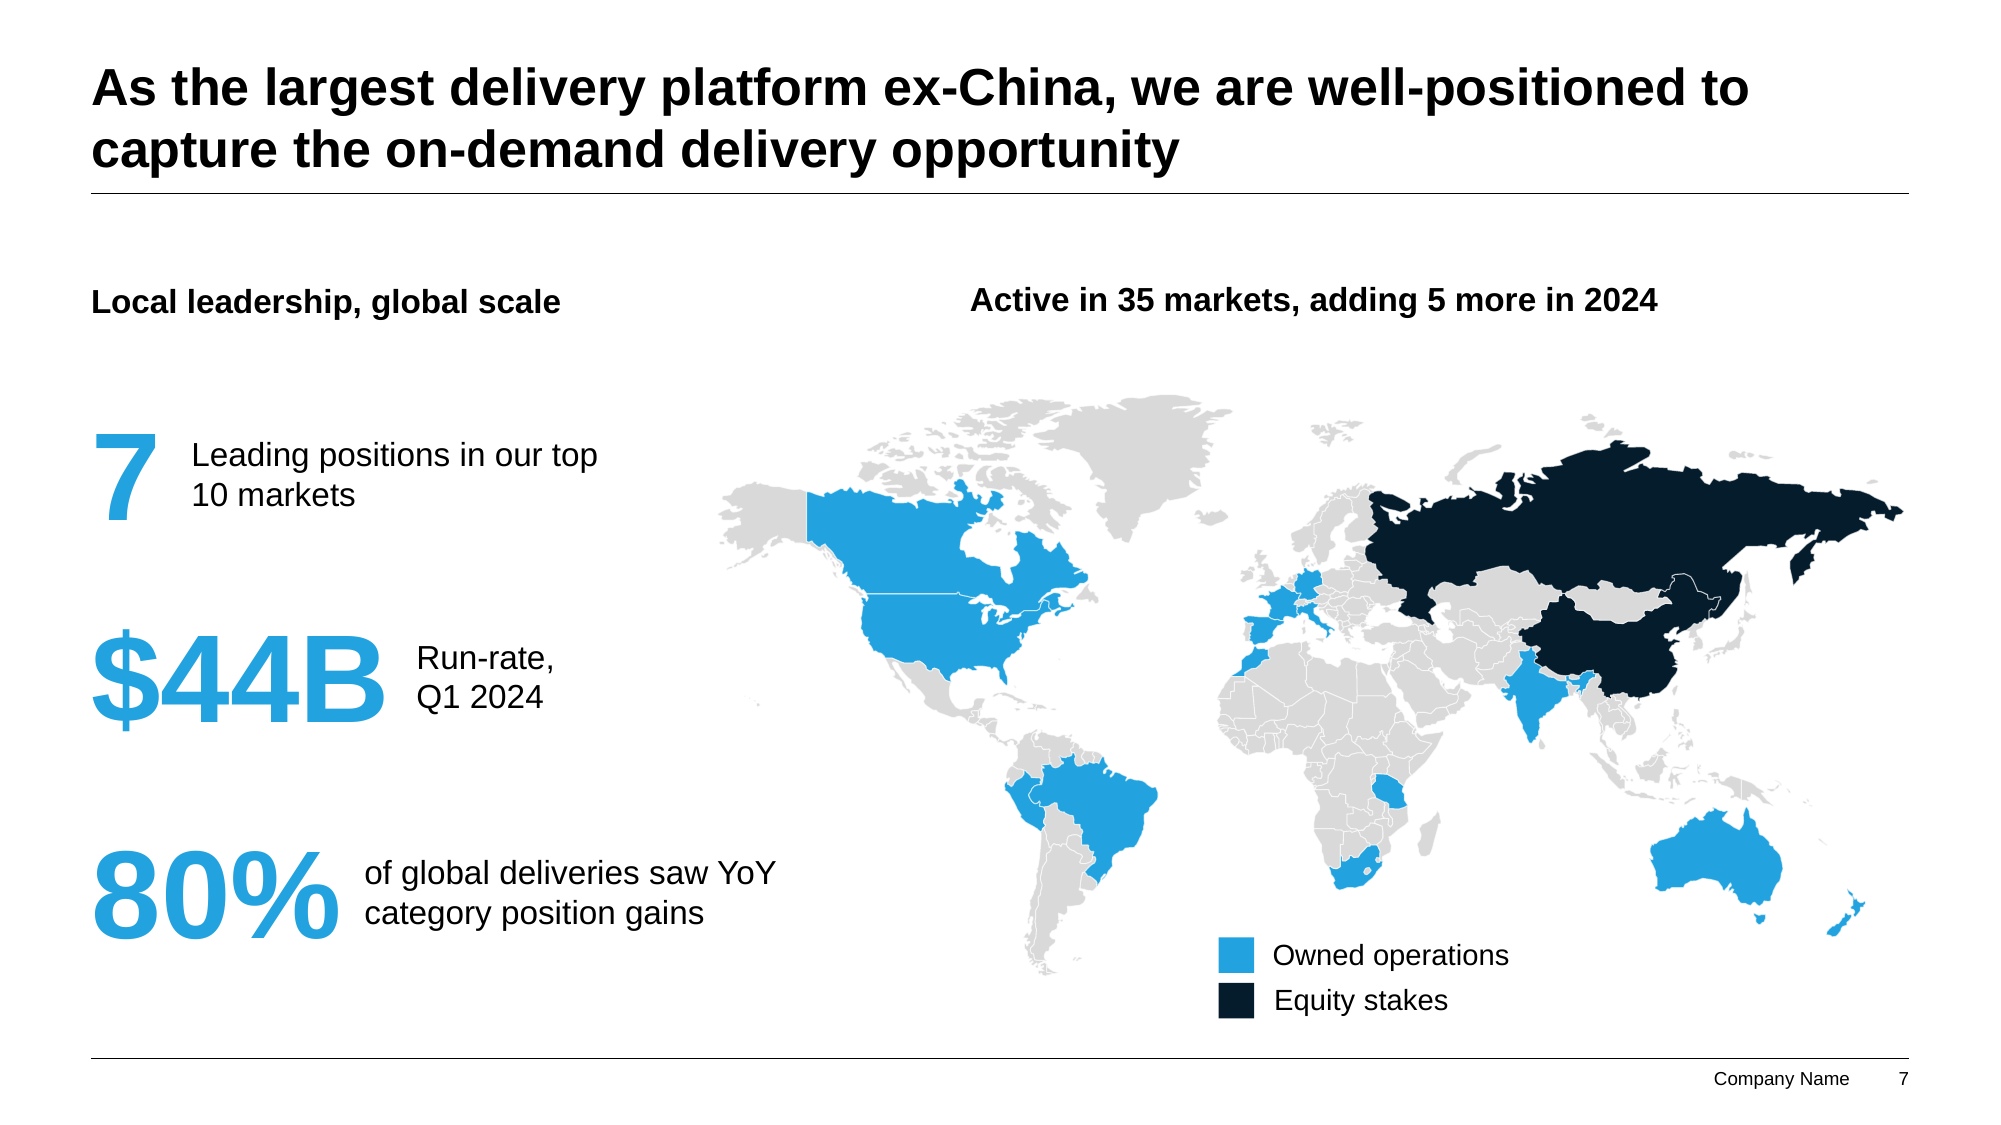

# As the largest delivery platform ex-China, we are well-positioned to capture the on-demand delivery opportunity
Active in 35 markets, adding 5 more in 2024
Local leadership, global scale

7
Leading positions in our top 10 markets
$44B
Run-rate,
Q1 2024
80%
of global deliveries saw YoY category position gains
Owned operations

Equity stakes